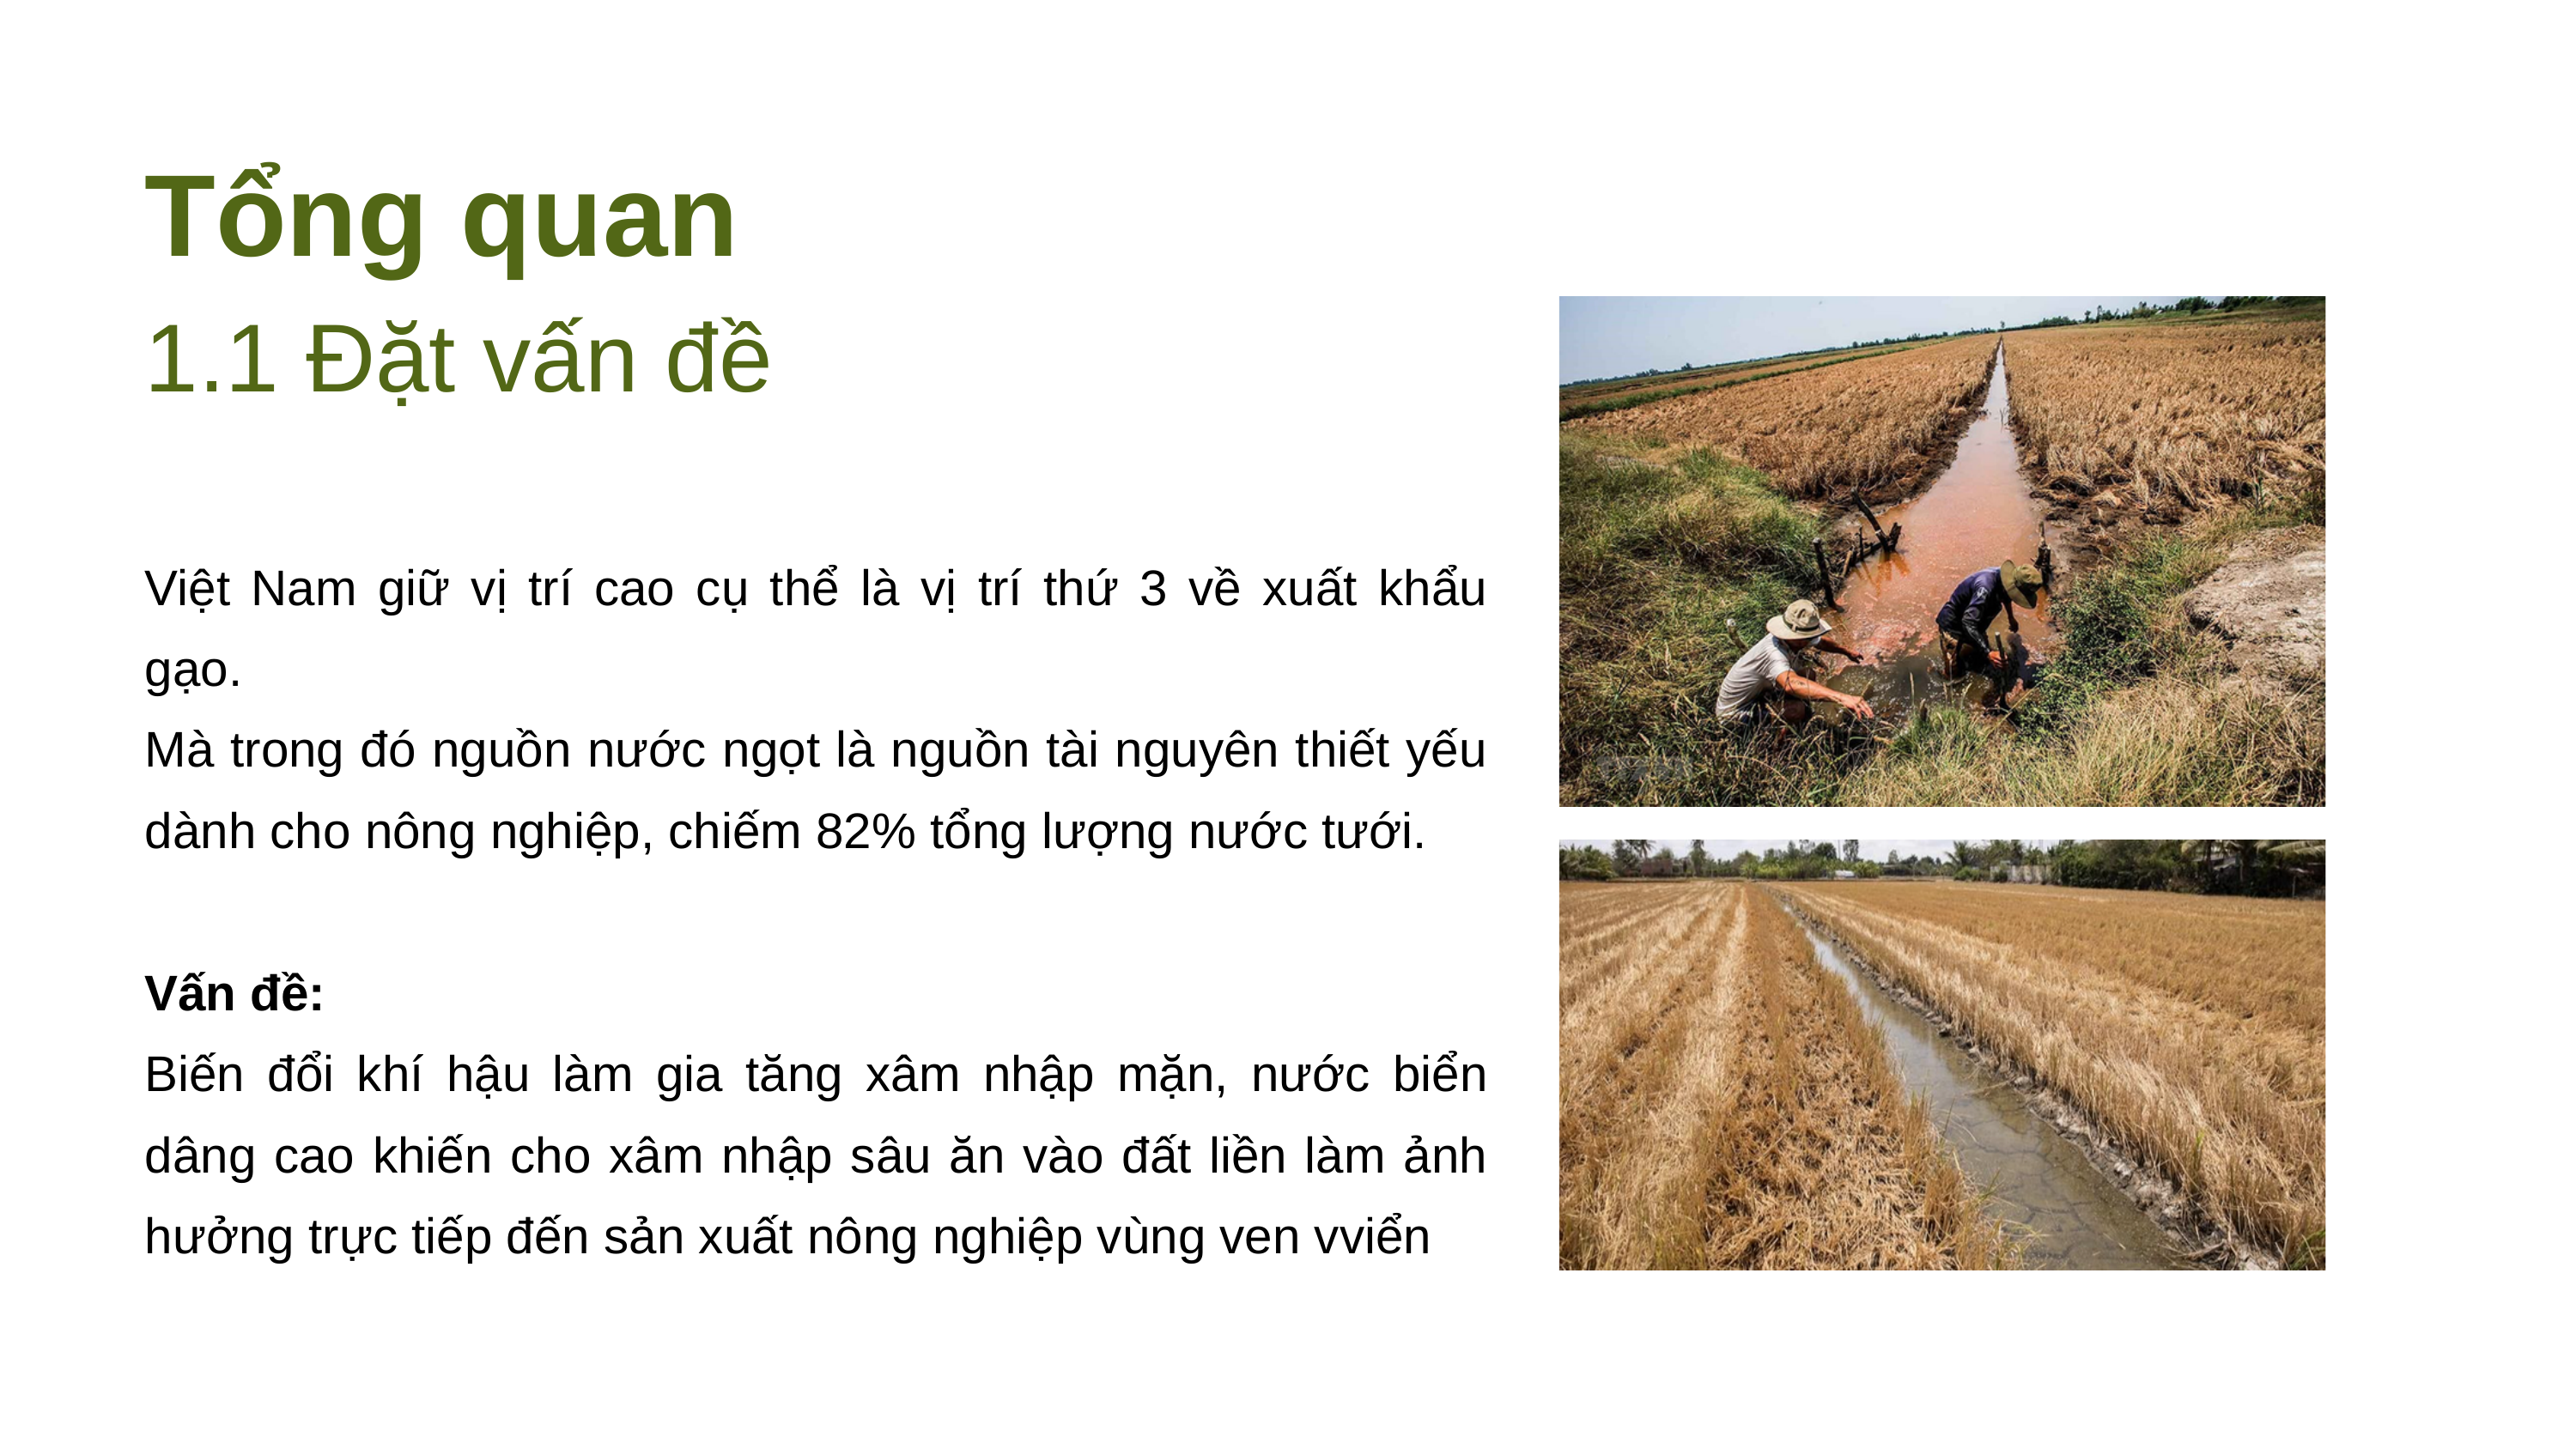

Tổng quan

1.1 Đặt vấn đề
Việt Nam giữ vị trí cao cụ thể là vị trí thứ 3 về xuất khẩu gạo.
Mà trong đó nguồn nước ngọt là nguồn tài nguyên thiết yếu dành cho nông nghiệp, chiếm 82% tổng lượng nước tưới.

Vấn đề:
Biến đổi khí hậu làm gia tăng xâm nhập mặn, nước biển dâng cao khiến cho xâm nhập sâu ăn vào đất liền làm ảnh hưởng trực tiếp đến sản xuất nông nghiệp vùng ven vviển